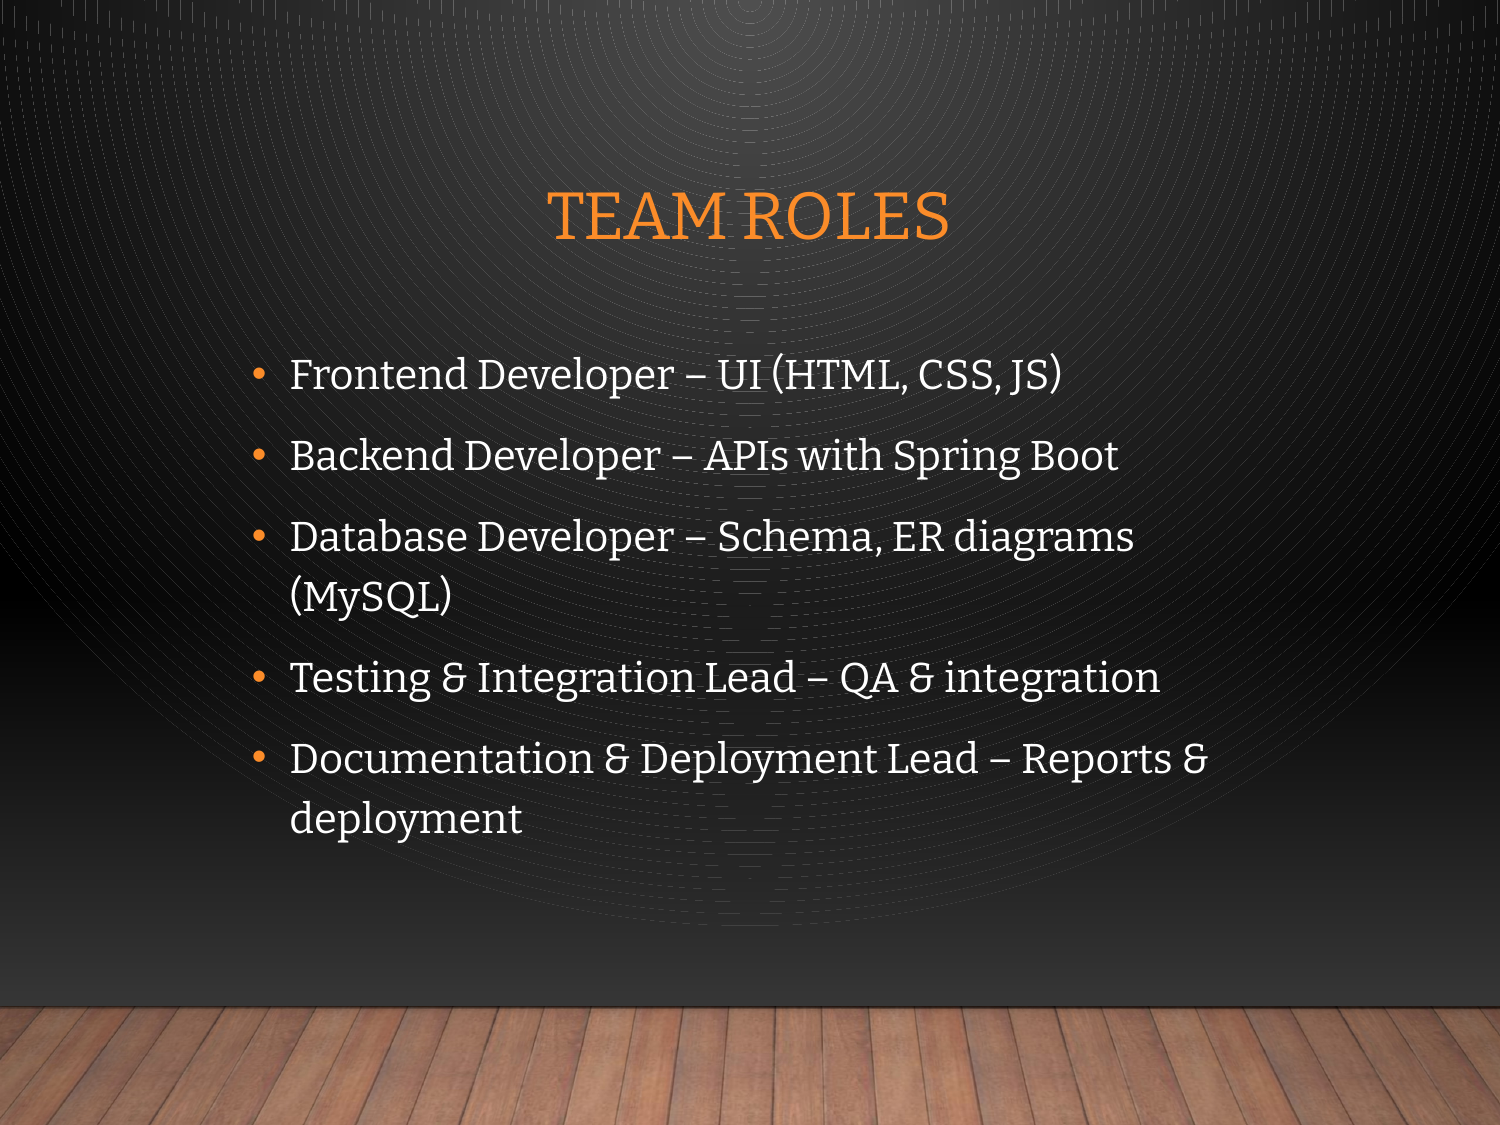

# Team Roles
Frontend Developer – UI (HTML, CSS, JS)
Backend Developer – APIs with Spring Boot
Database Developer – Schema, ER diagrams (MySQL)
Testing & Integration Lead – QA & integration
Documentation & Deployment Lead – Reports & deployment